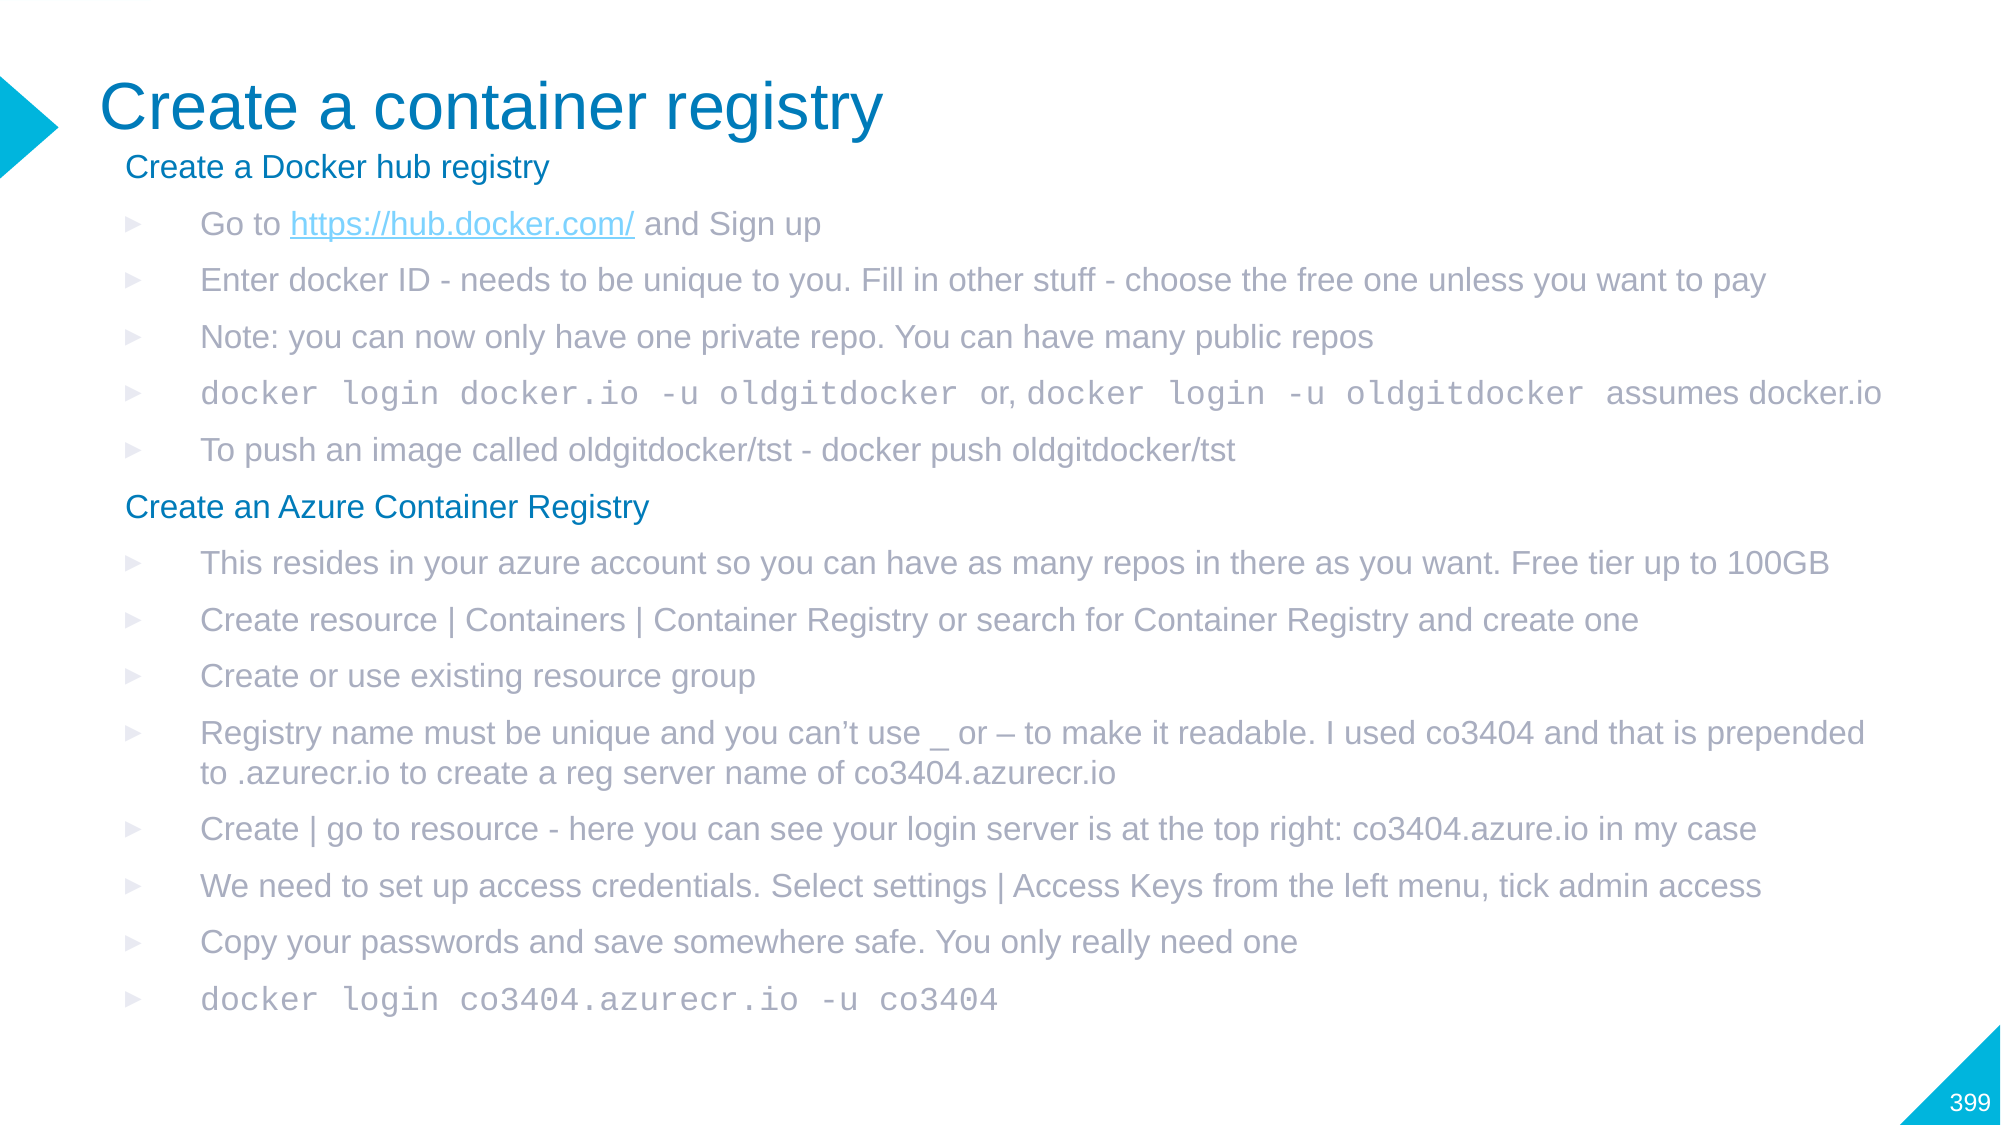

# Create a container registry
Create a Docker hub registry
Go to https://hub.docker.com/ and Sign up
Enter docker ID - needs to be unique to you. Fill in other stuff - choose the free one unless you want to pay
Note: you can now only have one private repo. You can have many public repos
docker login docker.io -u oldgitdocker or, docker login -u oldgitdocker assumes docker.io
To push an image called oldgitdocker/tst - docker push oldgitdocker/tst
Create an Azure Container Registry
This resides in your azure account so you can have as many repos in there as you want. Free tier up to 100GB
Create resource | Containers | Container Registry or search for Container Registry and create one
Create or use existing resource group
Registry name must be unique and you can’t use _ or – to make it readable. I used co3404 and that is prepended to .azurecr.io to create a reg server name of co3404.azurecr.io
Create | go to resource - here you can see your login server is at the top right: co3404.azure.io in my case
We need to set up access credentials. Select settings | Access Keys from the left menu, tick admin access
Copy your passwords and save somewhere safe. You only really need one
docker login co3404.azurecr.io -u co3404

399